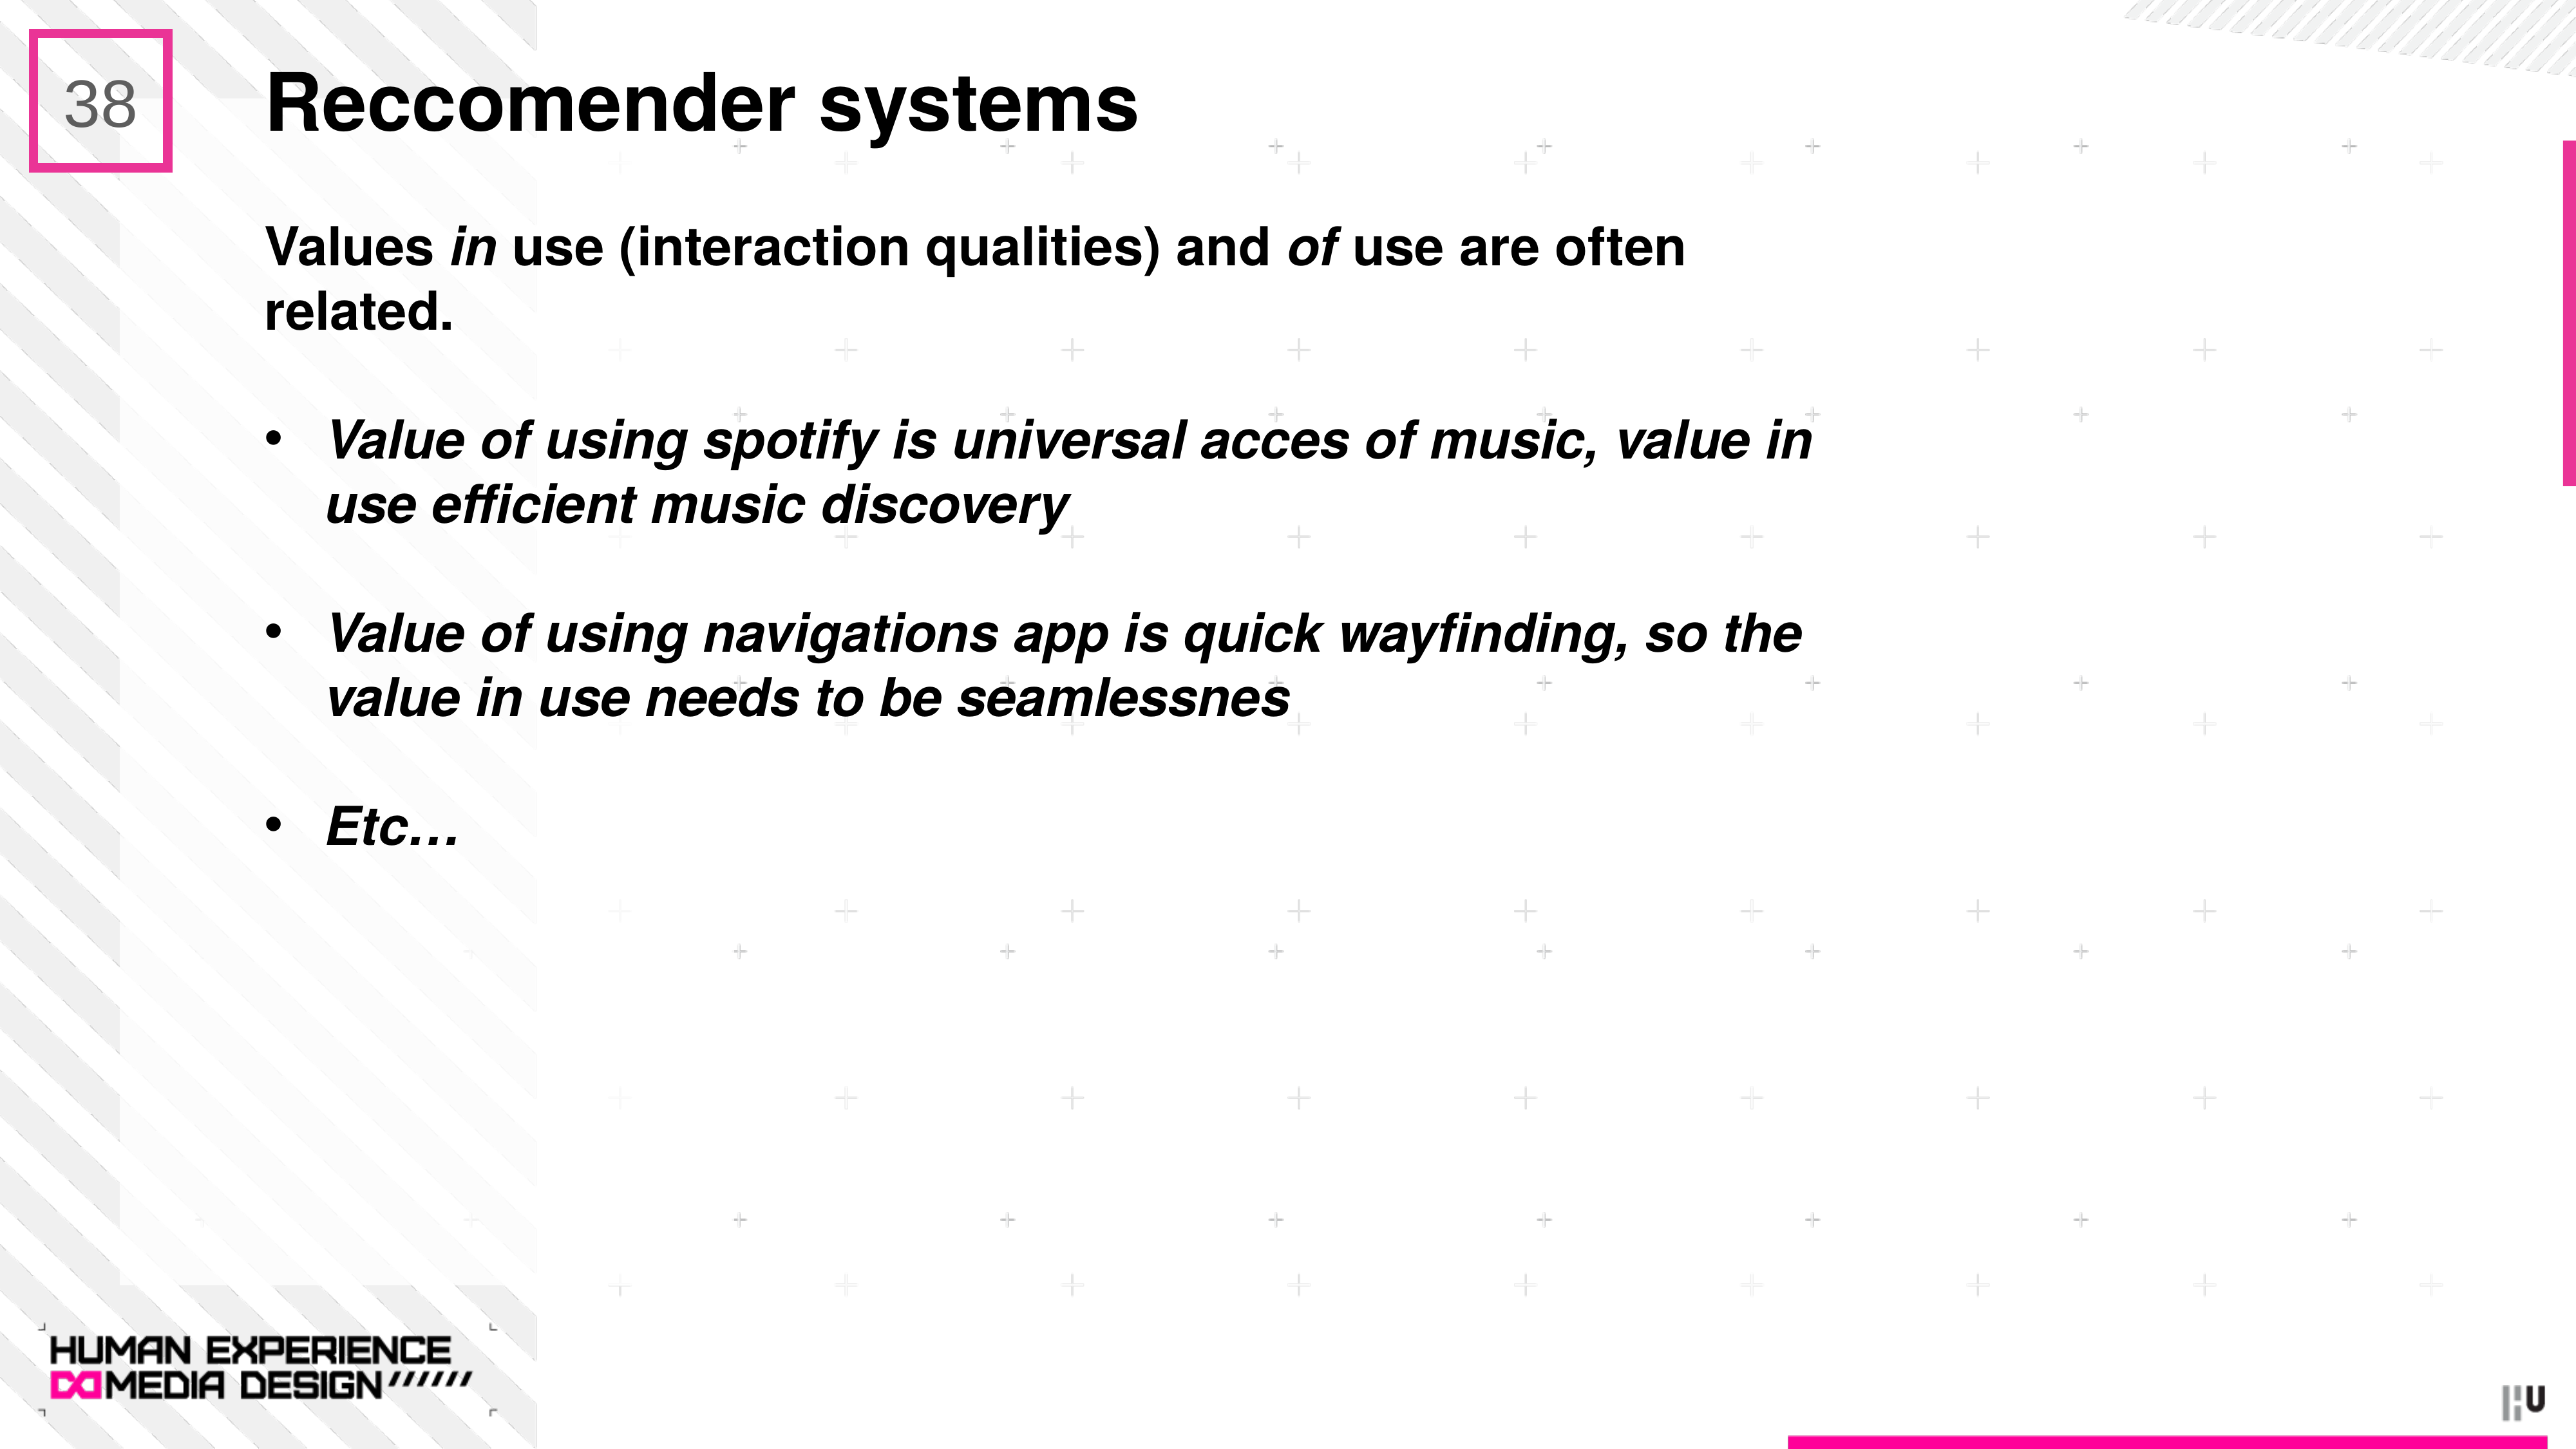

38
Reccomender systems

Values in use (interaction qualities) and of use are often related.

Value of using spotify is universal acces of music, value in use efficient music discovery

Value of using navigations app is quick wayfinding, so the value in use needs to be seamlessnes

Etc…